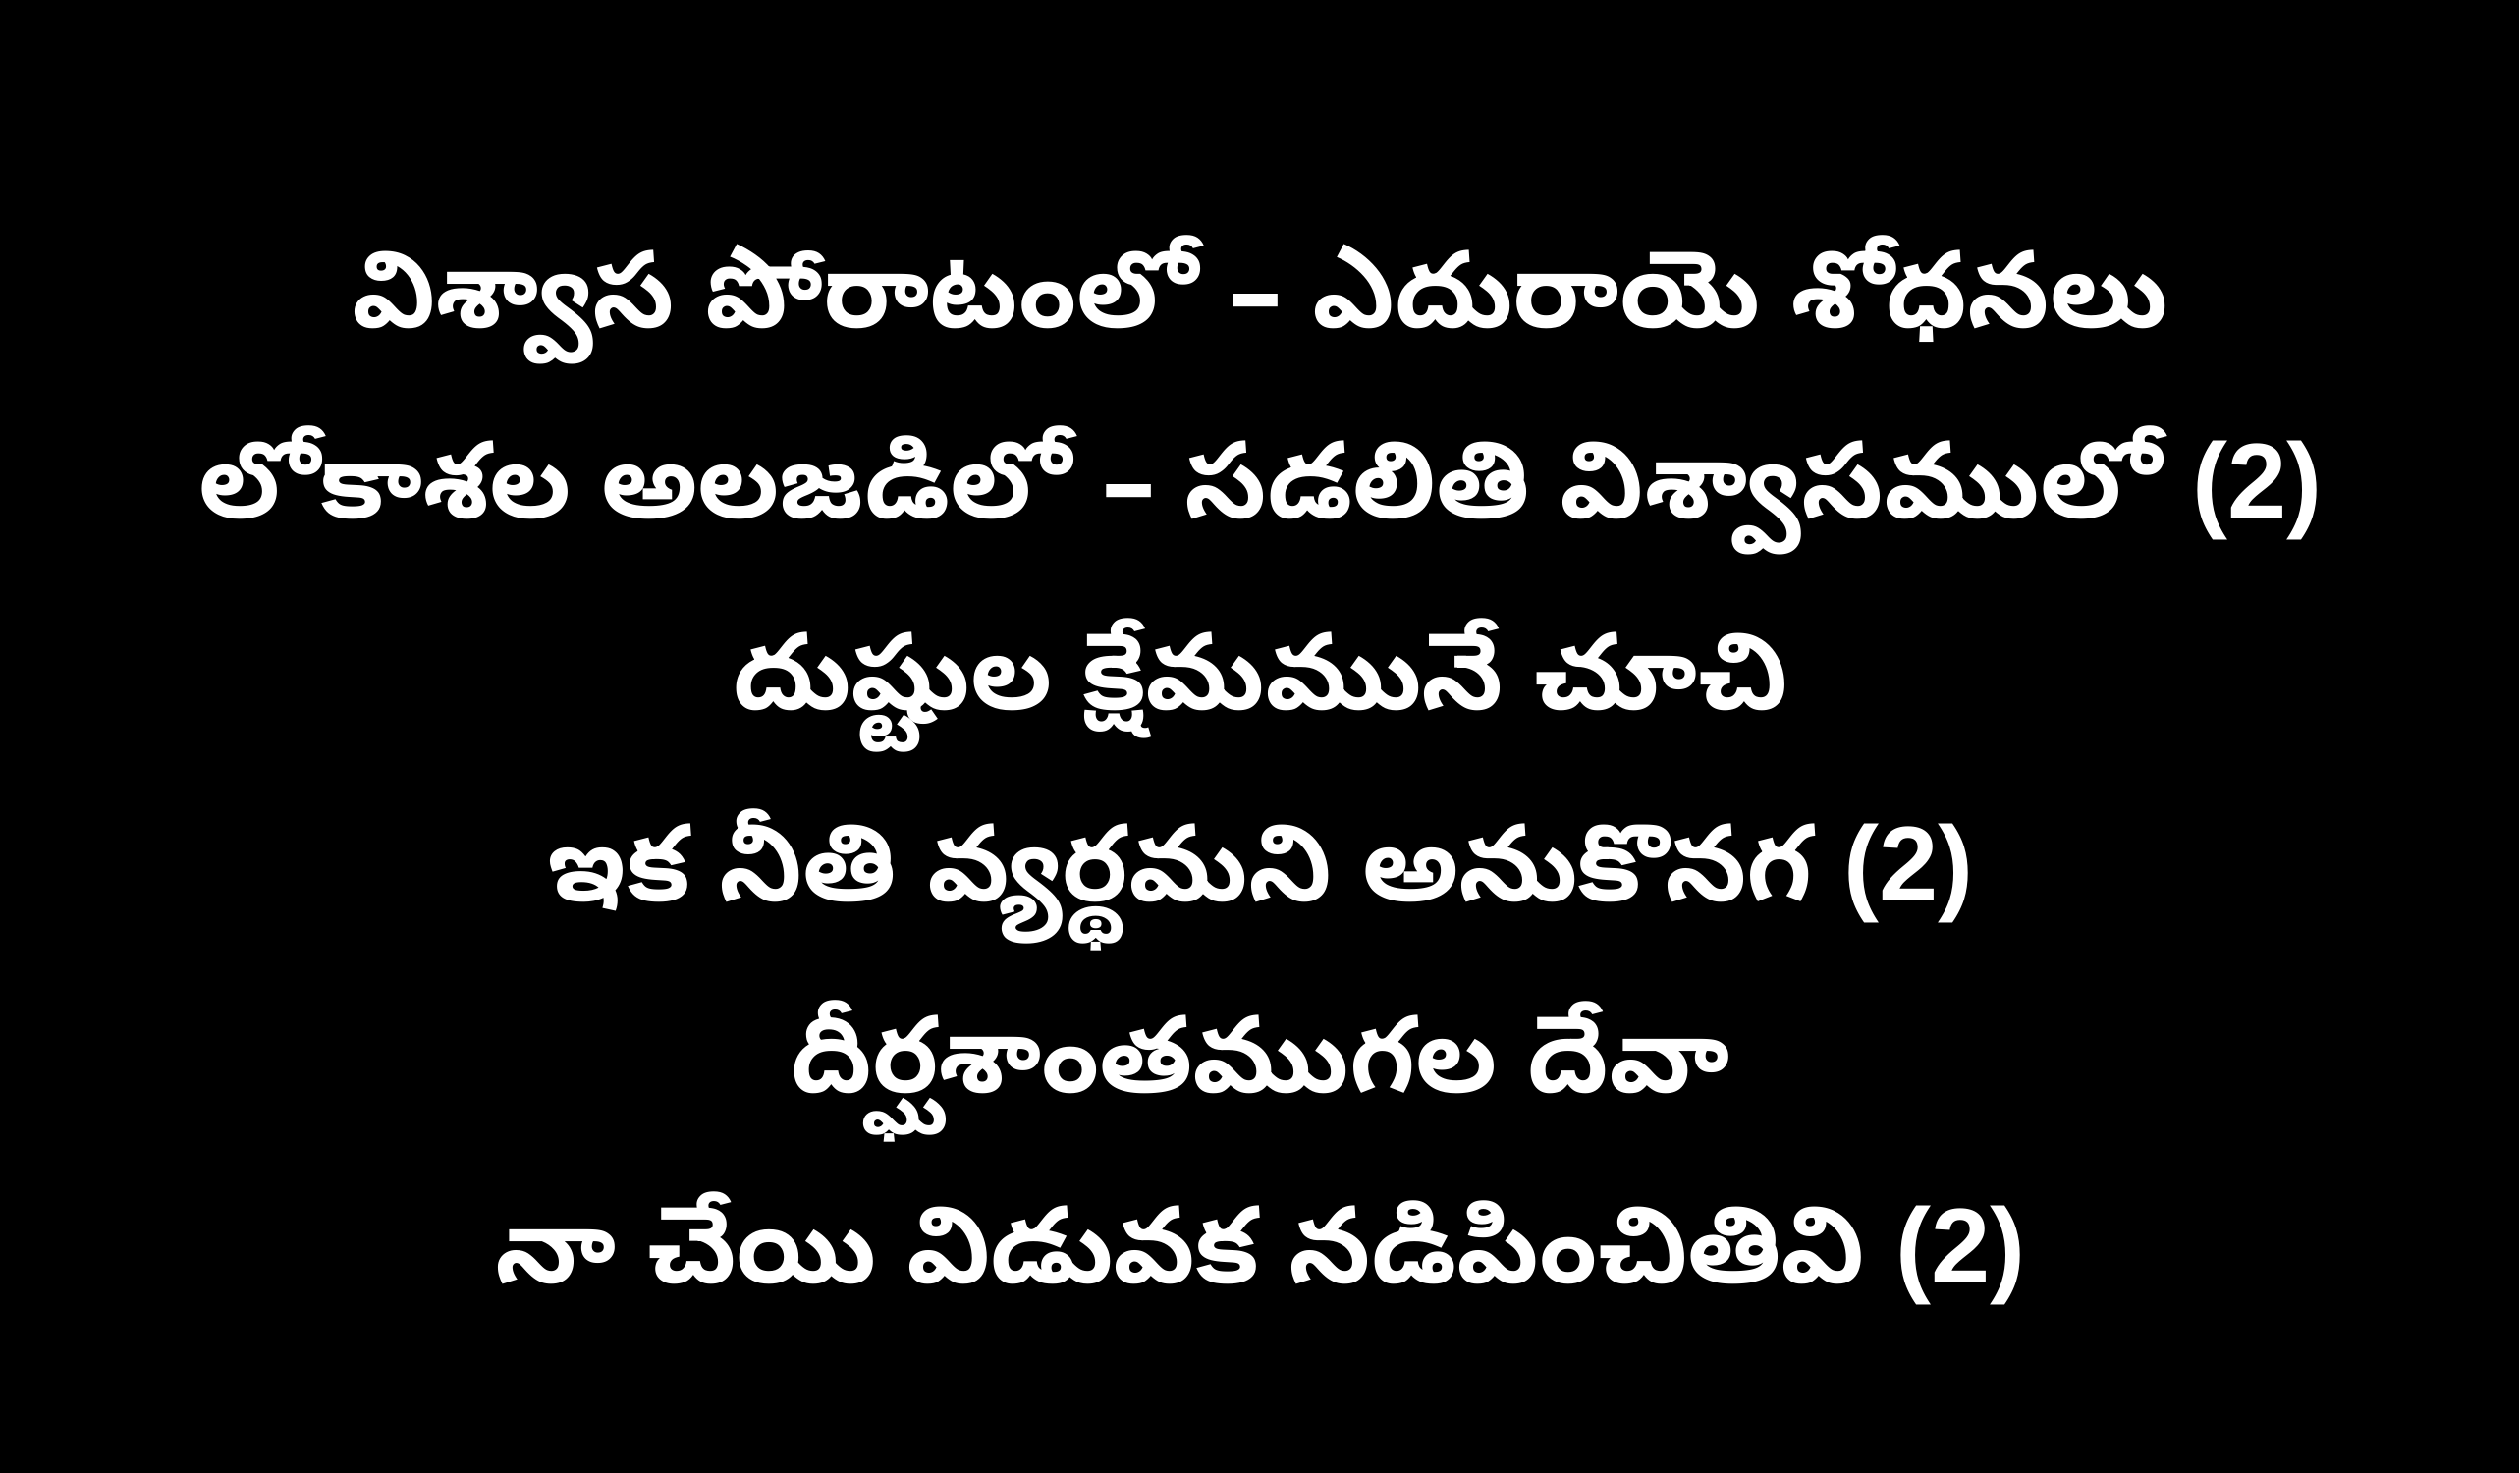

విశ్వాస పోరాటంలో – ఎదురాయె శోధనలు
లోకాశల అలజడిలో – సడలితి విశ్వాసములో (2)
దుష్టుల క్షేమమునే చూచి
ఇక నీతి వ్యర్థమని అనుకొనగ (2)
దీర్ఘశాంతముగల దేవా
నా చేయి విడువక నడిపించితివి (2)